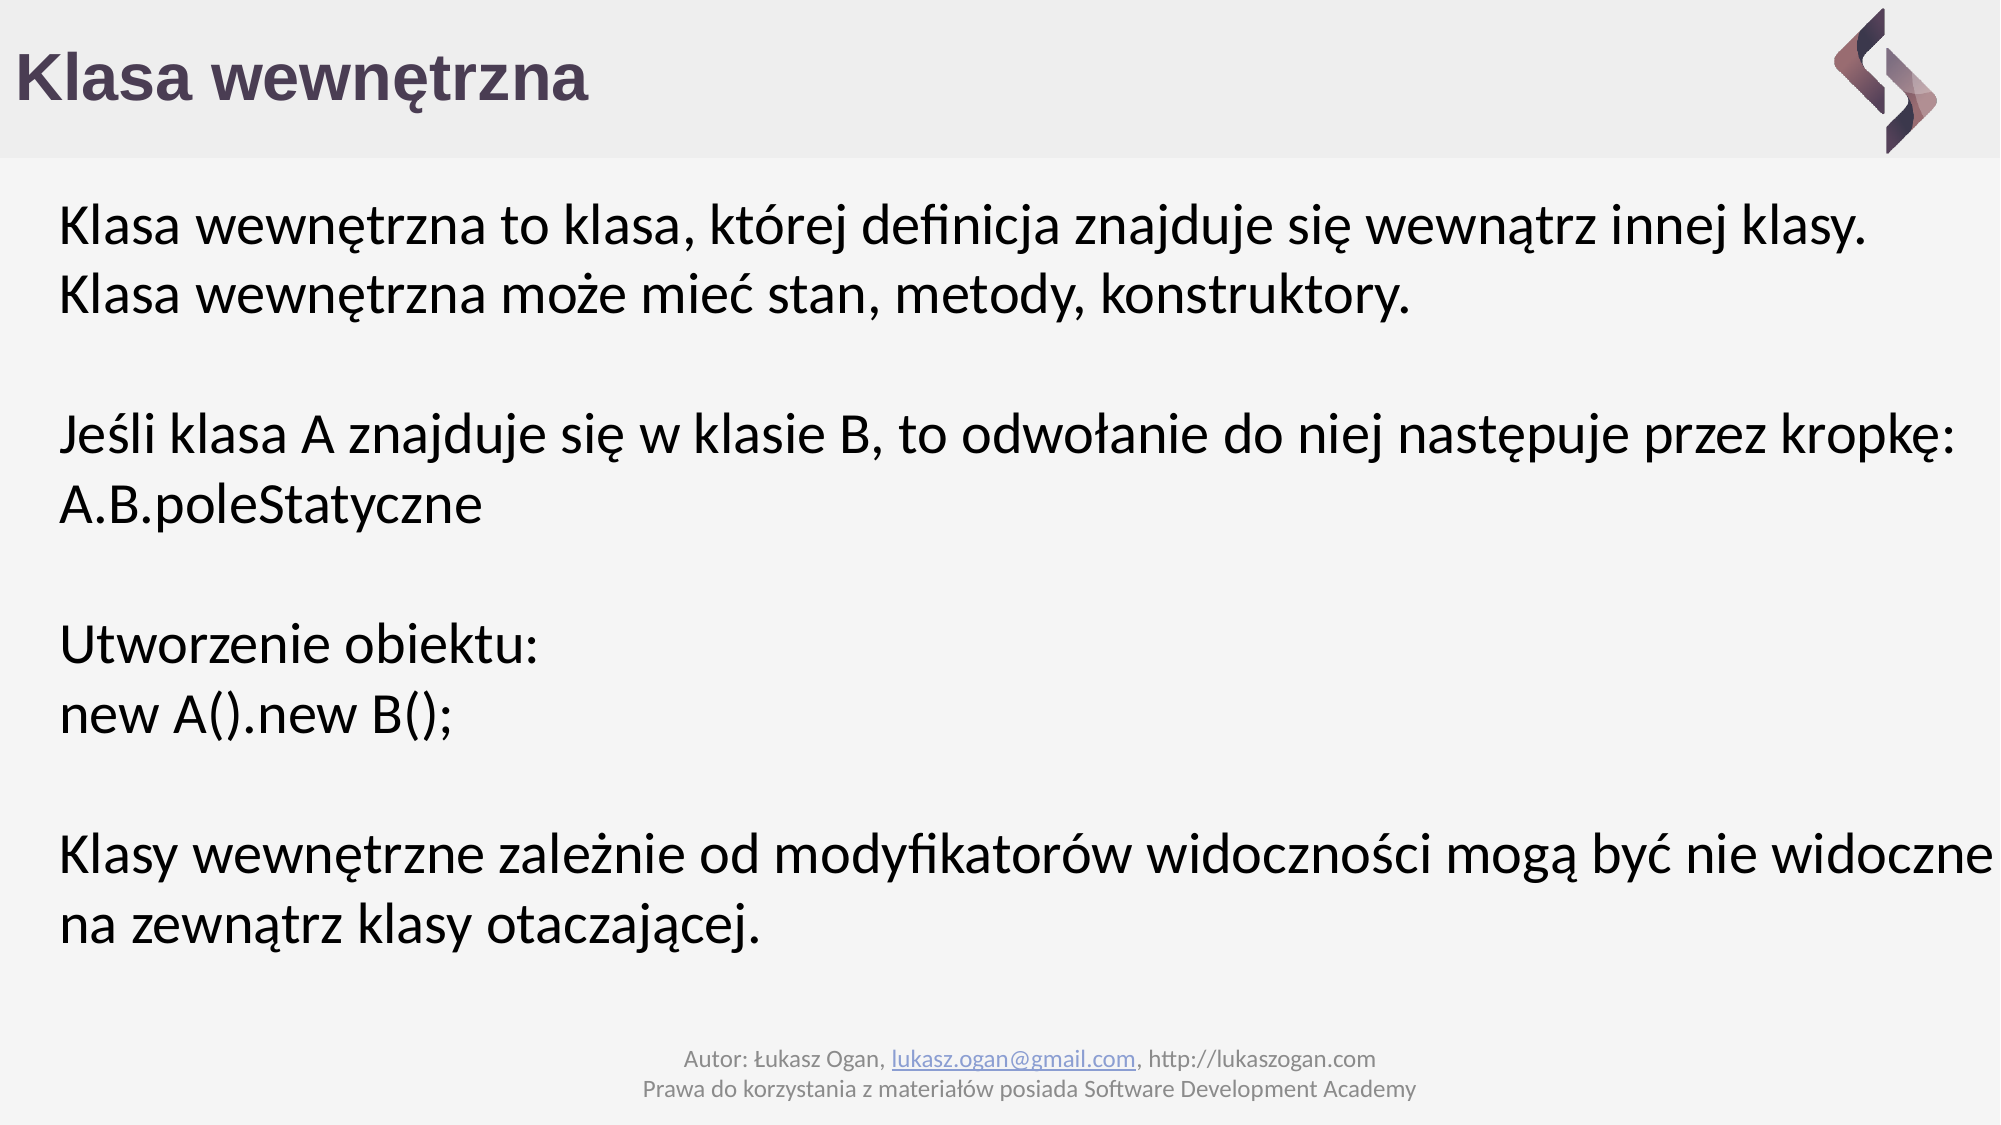

# Klasa wewnętrzna
Klasa wewnętrzna to klasa, której definicja znajduje się wewnątrz innej klasy.
Klasa wewnętrzna może mieć stan, metody, konstruktory.

Jeśli klasa A znajduje się w klasie B, to odwołanie do niej następuje przez kropkę:
A.B.poleStatyczne

Utworzenie obiektu:
new A().new B();

Klasy wewnętrzne zależnie od modyfikatorów widoczności mogą być nie widoczne
na zewnątrz klasy otaczającej.

Autor: Łukasz Ogan, lukasz.ogan@gmail.com, http://lukaszogan.com
Prawa do korzystania z materiałów posiada Software Development Academy